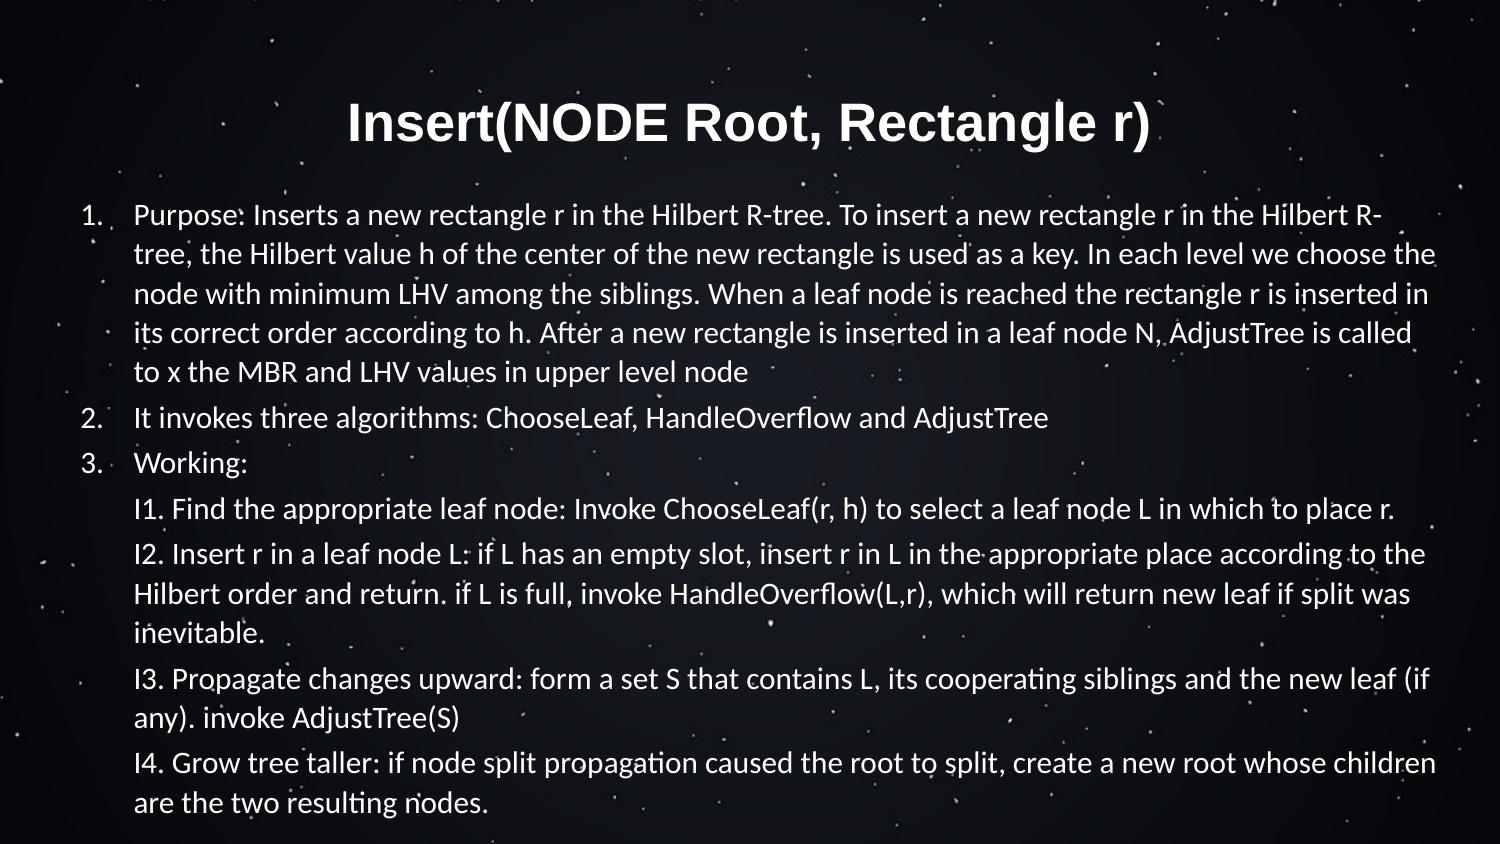

# Insert(NODE Root, Rectangle r)
Purpose: Inserts a new rectangle r in the Hilbert R-tree. To insert a new rectangle r in the Hilbert R-tree, the Hilbert value h of the center of the new rectangle is used as a key. In each level we choose the node with minimum LHV among the siblings. When a leaf node is reached the rectangle r is inserted in its correct order according to h. After a new rectangle is inserted in a leaf node N, AdjustTree is called to x the MBR and LHV values in upper level node
It invokes three algorithms: ChooseLeaf, HandleOverflow and AdjustTree
Working:
I1. Find the appropriate leaf node: Invoke ChooseLeaf(r, h) to select a leaf node L in which to place r.
I2. Insert r in a leaf node L: if L has an empty slot, insert r in L in the appropriate place according to the Hilbert order and return. if L is full, invoke HandleOverflow(L,r), which will return new leaf if split was inevitable.
I3. Propagate changes upward: form a set S that contains L, its cooperating siblings and the new leaf (if any). invoke AdjustTree(S)
I4. Grow tree taller: if node split propagation caused the root to split, create a new root whose children are the two resulting nodes.